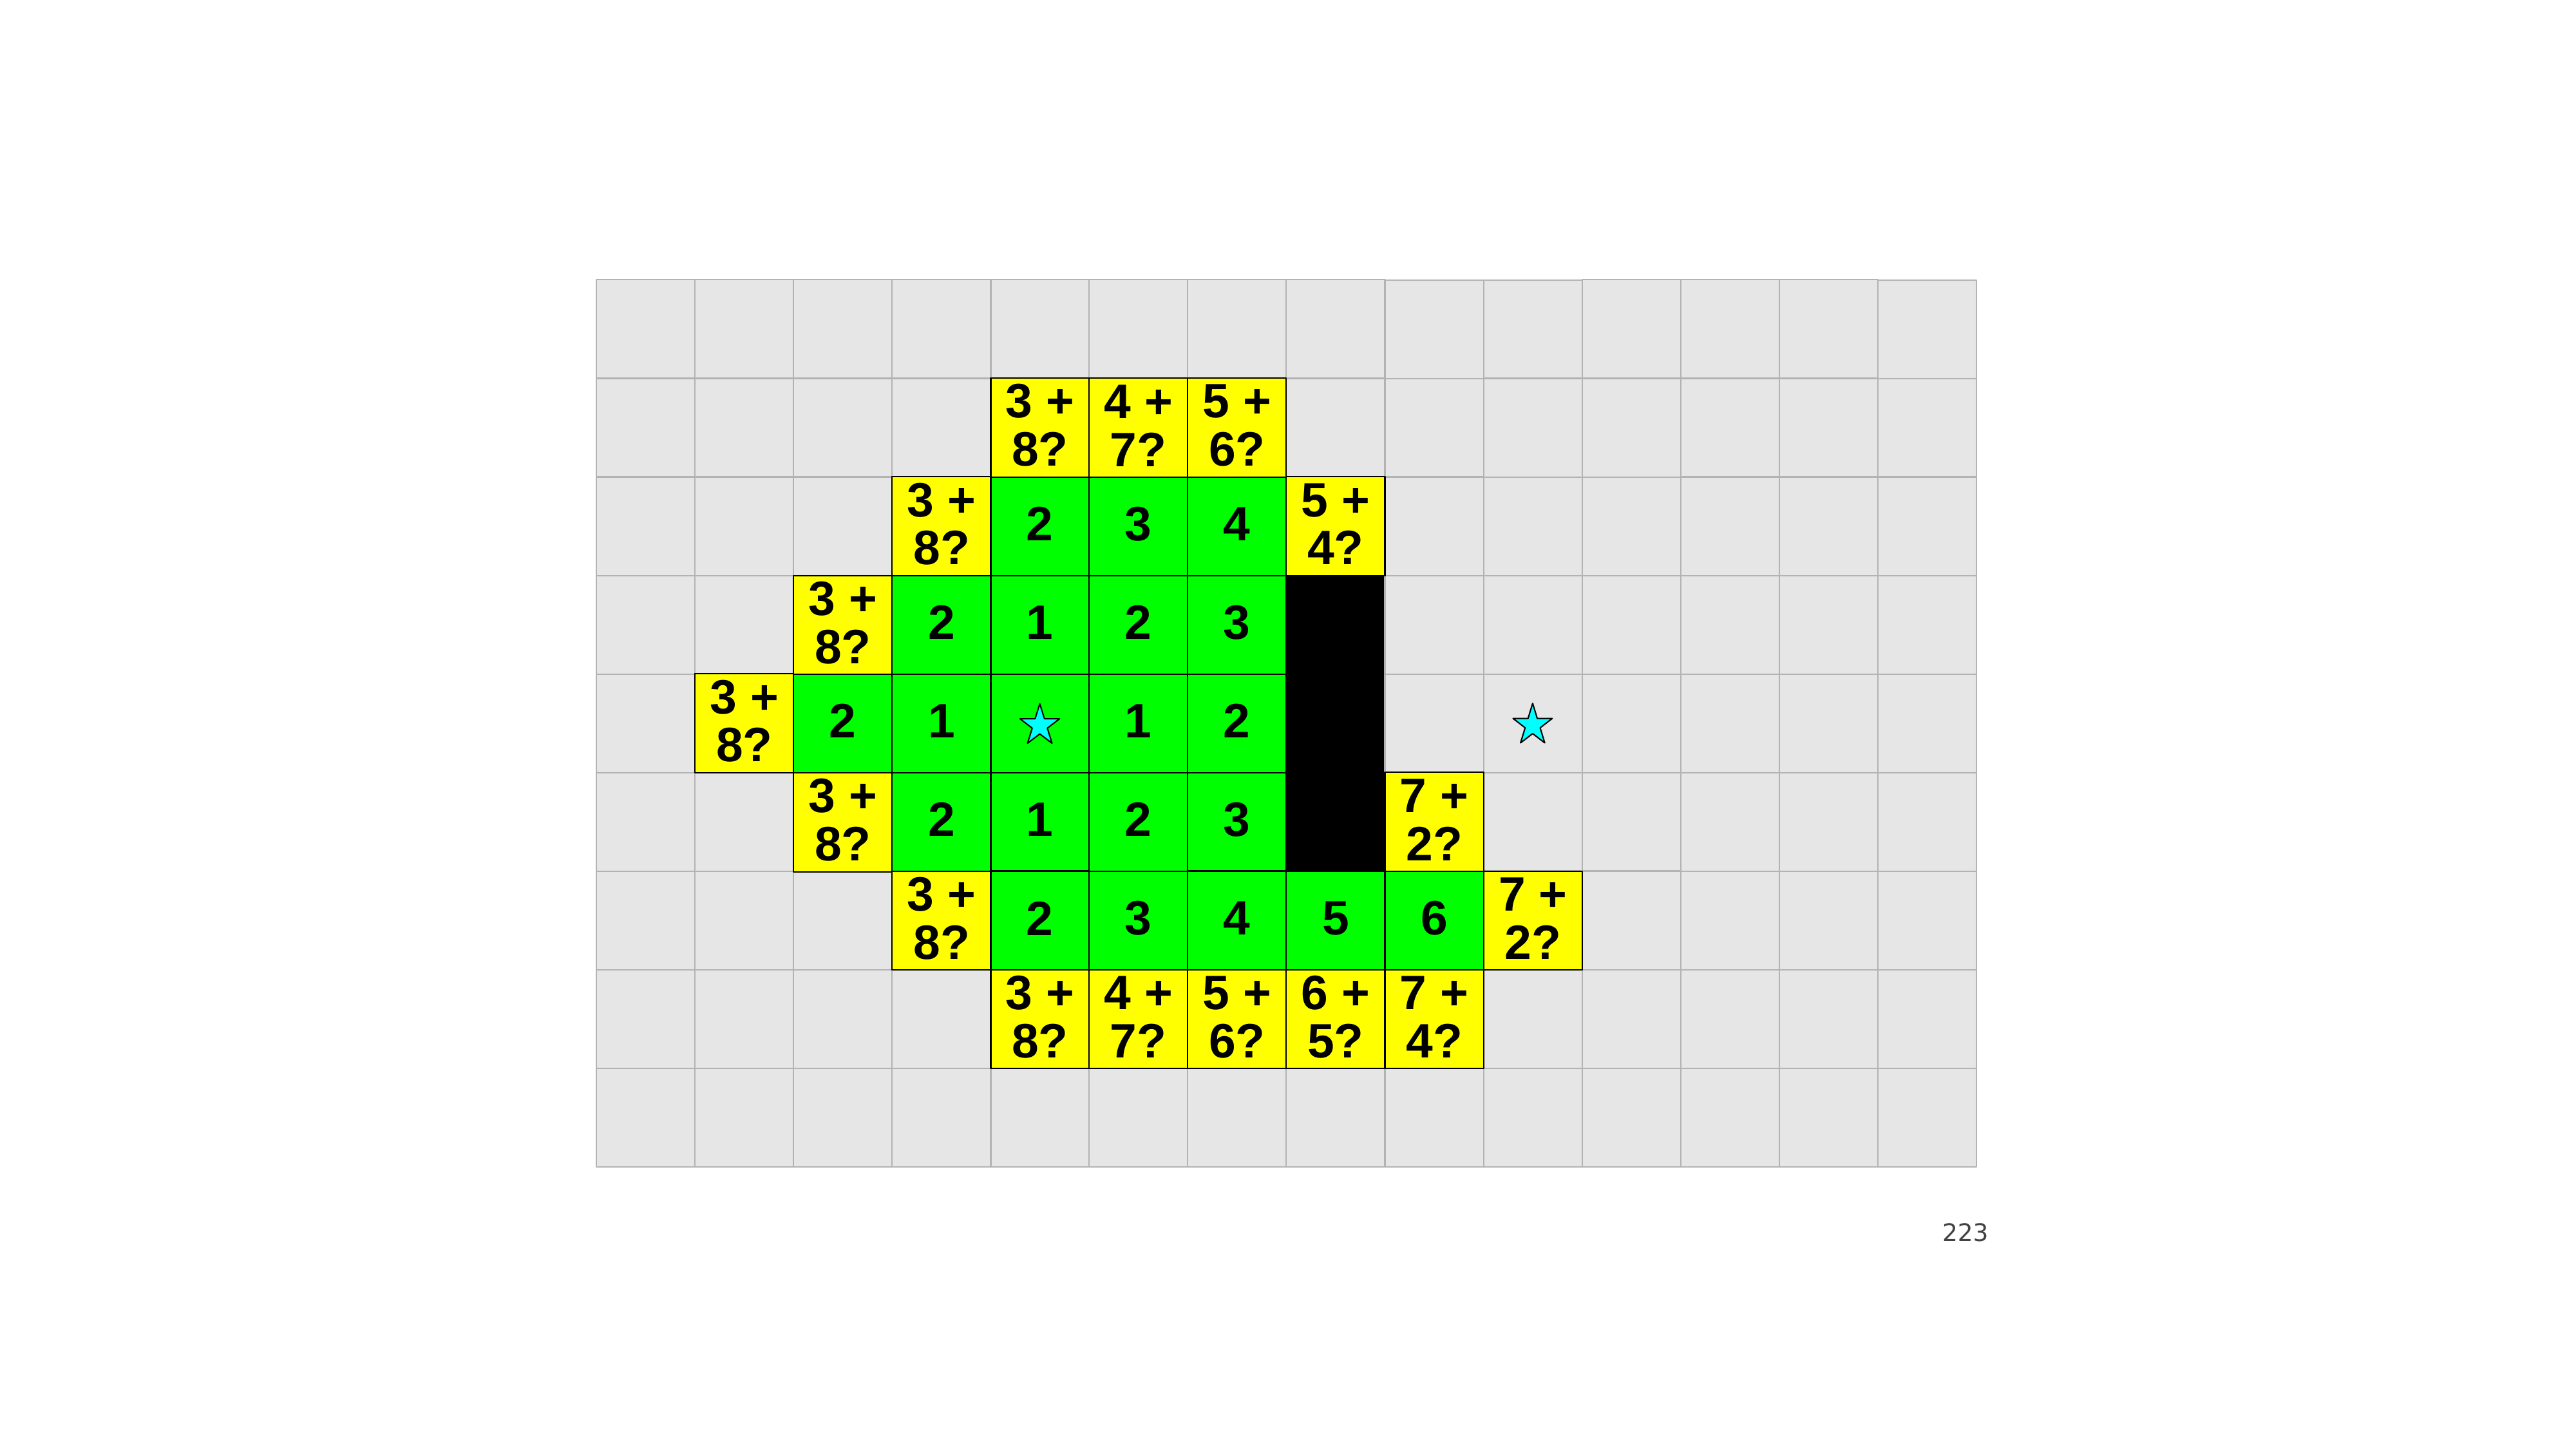

3 +
8?

5 +
6?

4 +
7?

3 +
8?

5 +
4?

2

3

4

3 +
8?

2

1

2

3

3 +
8?

2

1

1

2

7 +
2?

3 +
8?

2

1

2

3

3 +
8?

7 +
2?

3

4

5

6

2

3 +
8?

7 +
4?

4 +
7?

5 +
6?

6 +
5?

223